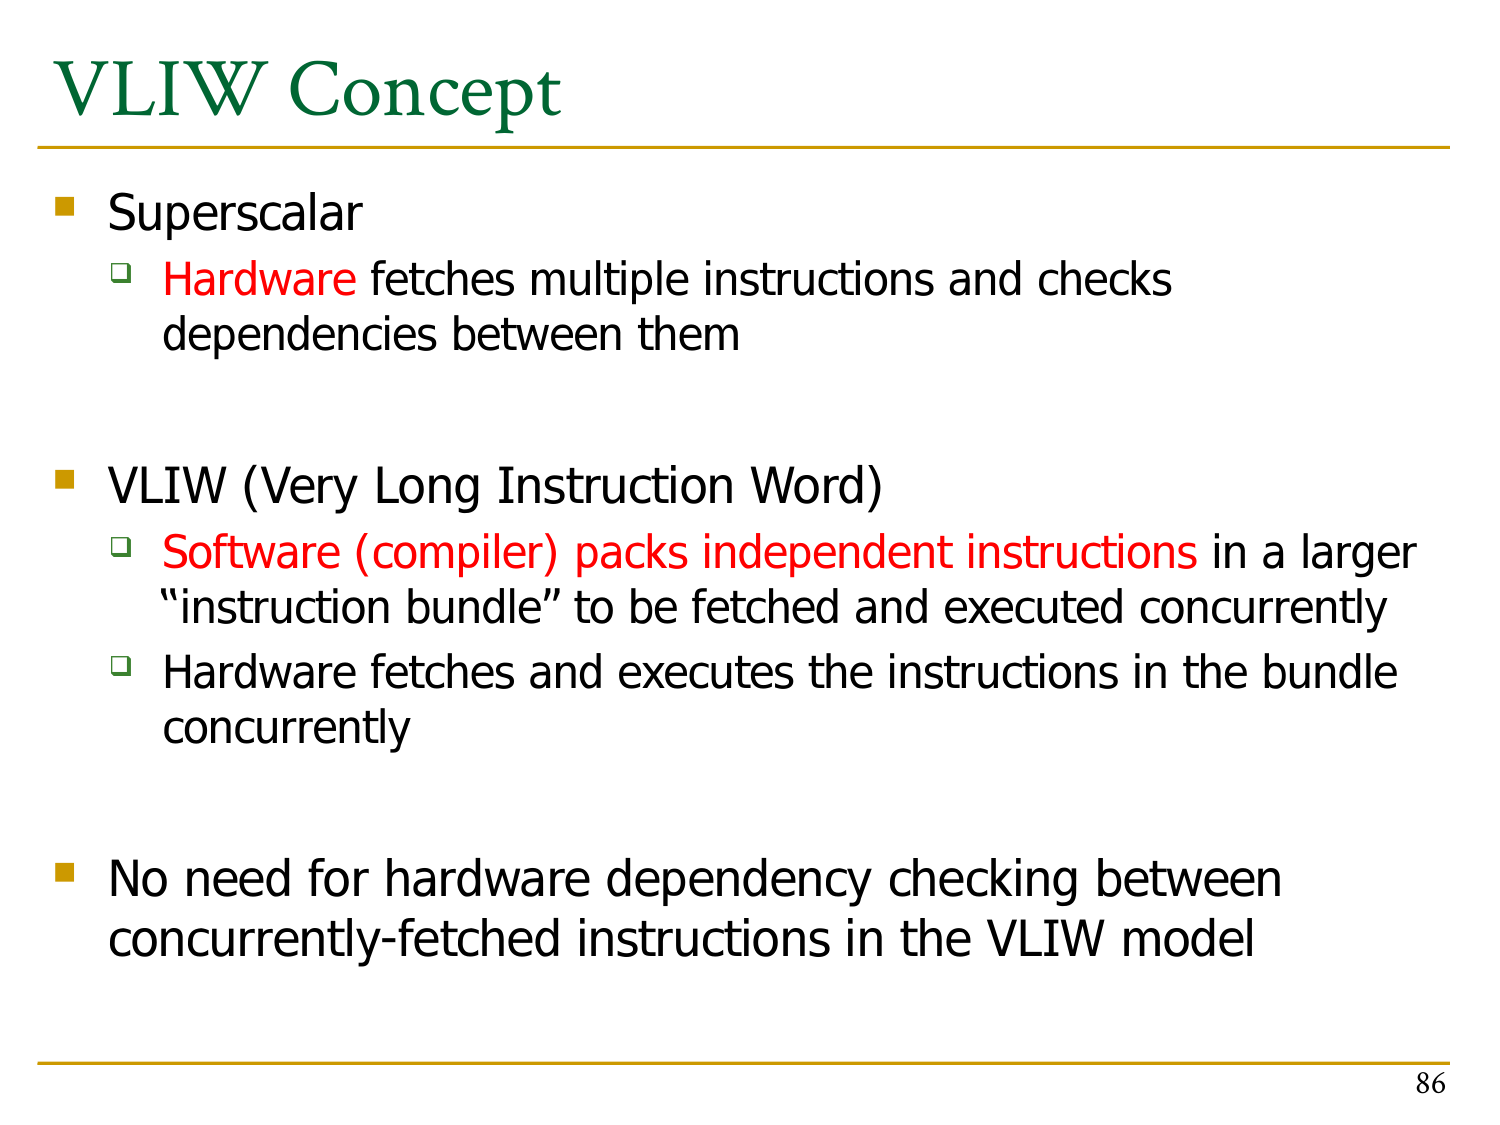

# VLIW Concept
Superscalar
Hardware fetches multiple instructions and checks dependencies between them

VLIW (Very Long Instruction Word)
Software (compiler) packs independent instructions in a larger “instruction bundle” to be fetched and executed concurrently
Hardware fetches and executes the instructions in the bundle concurrently

No need for hardware dependency checking between concurrently-fetched instructions in the VLIW model
86